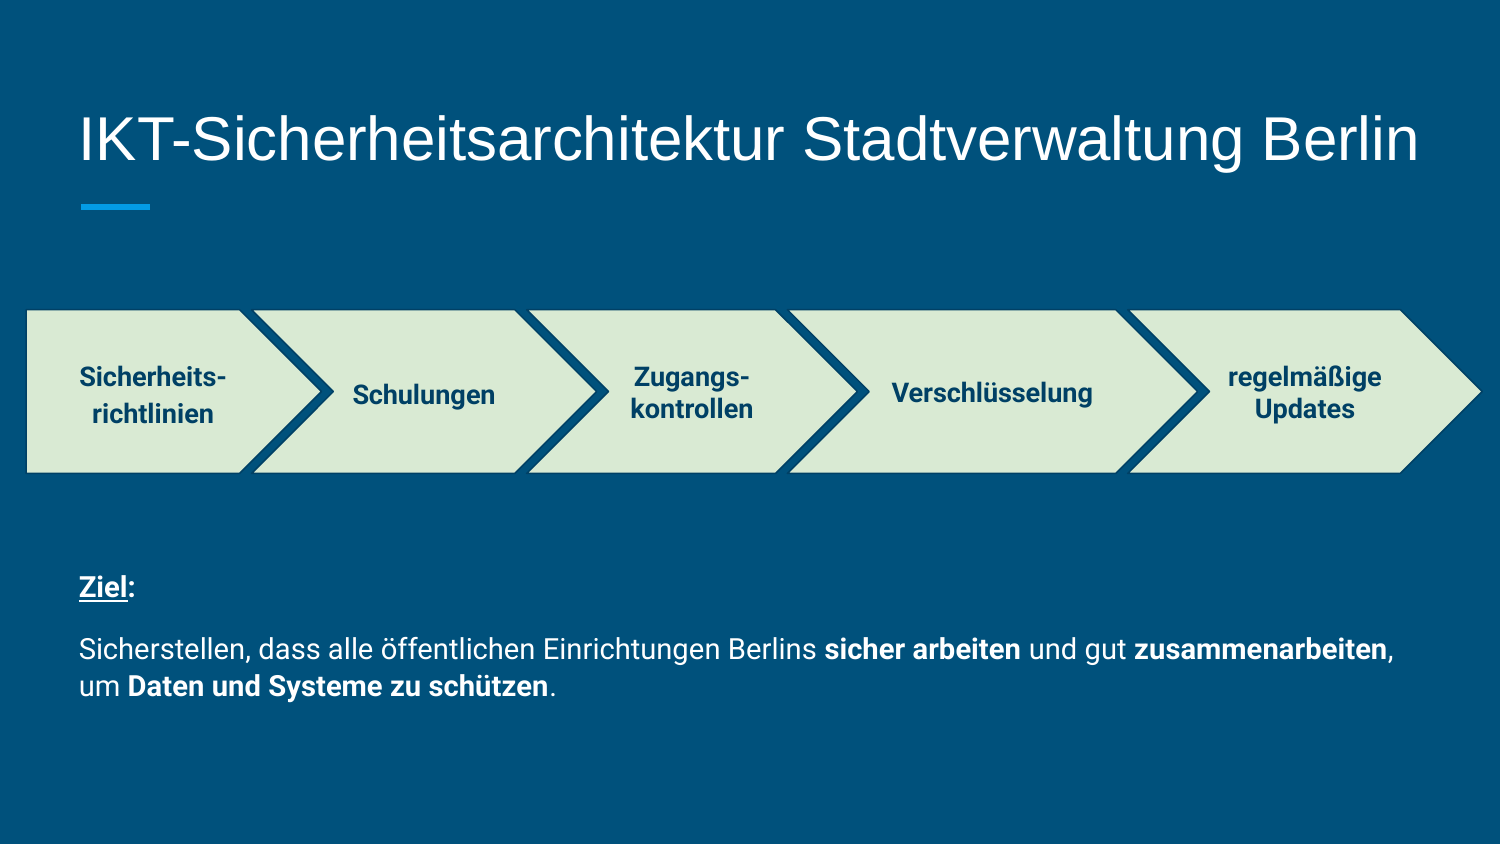

# IKT-Sicherheitsarchitektur Stadtverwaltung Berlin
Sicherheits-
richtlinien
Schulungen
Zugangs-
kontrollen
Verschlüsselung
regelmäßige Updates
Ziel:
Sicherstellen, dass alle öffentlichen Einrichtungen Berlins sicher arbeiten und gut zusammenarbeiten, um Daten und Systeme zu schützen.